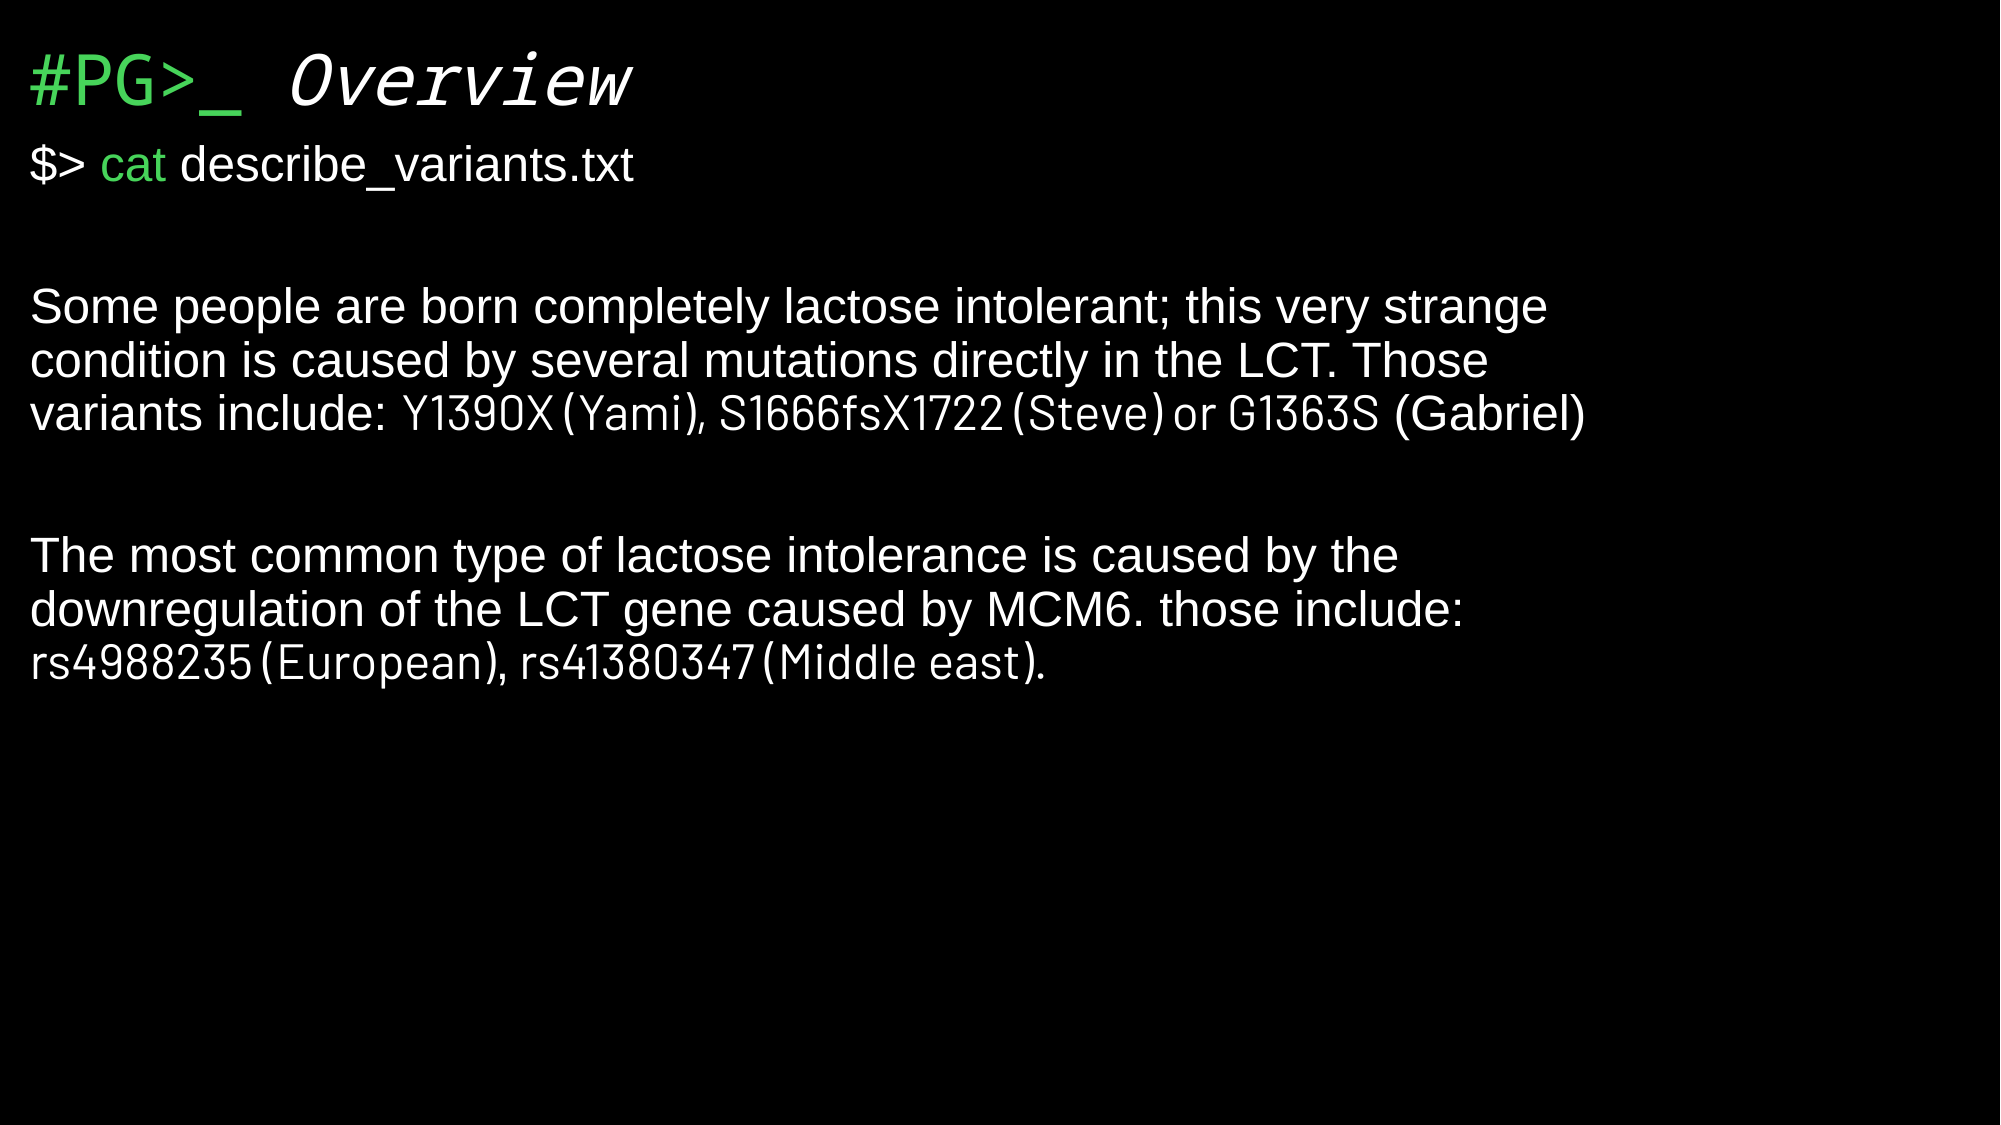

# #PG>_ Overview
$> cat describe_variants.txt

Some people are born completely lactose intolerant; this very strange condition is caused by several mutations directly in the LCT. Those variants include: Y1390X (Yami), S1666fsX1722 (Steve) or G1363S (Gabriel)

The most common type of lactose intolerance is caused by the downregulation of the LCT gene caused by MCM6. those include: rs4988235 (European), rs41380347 (Middle east).